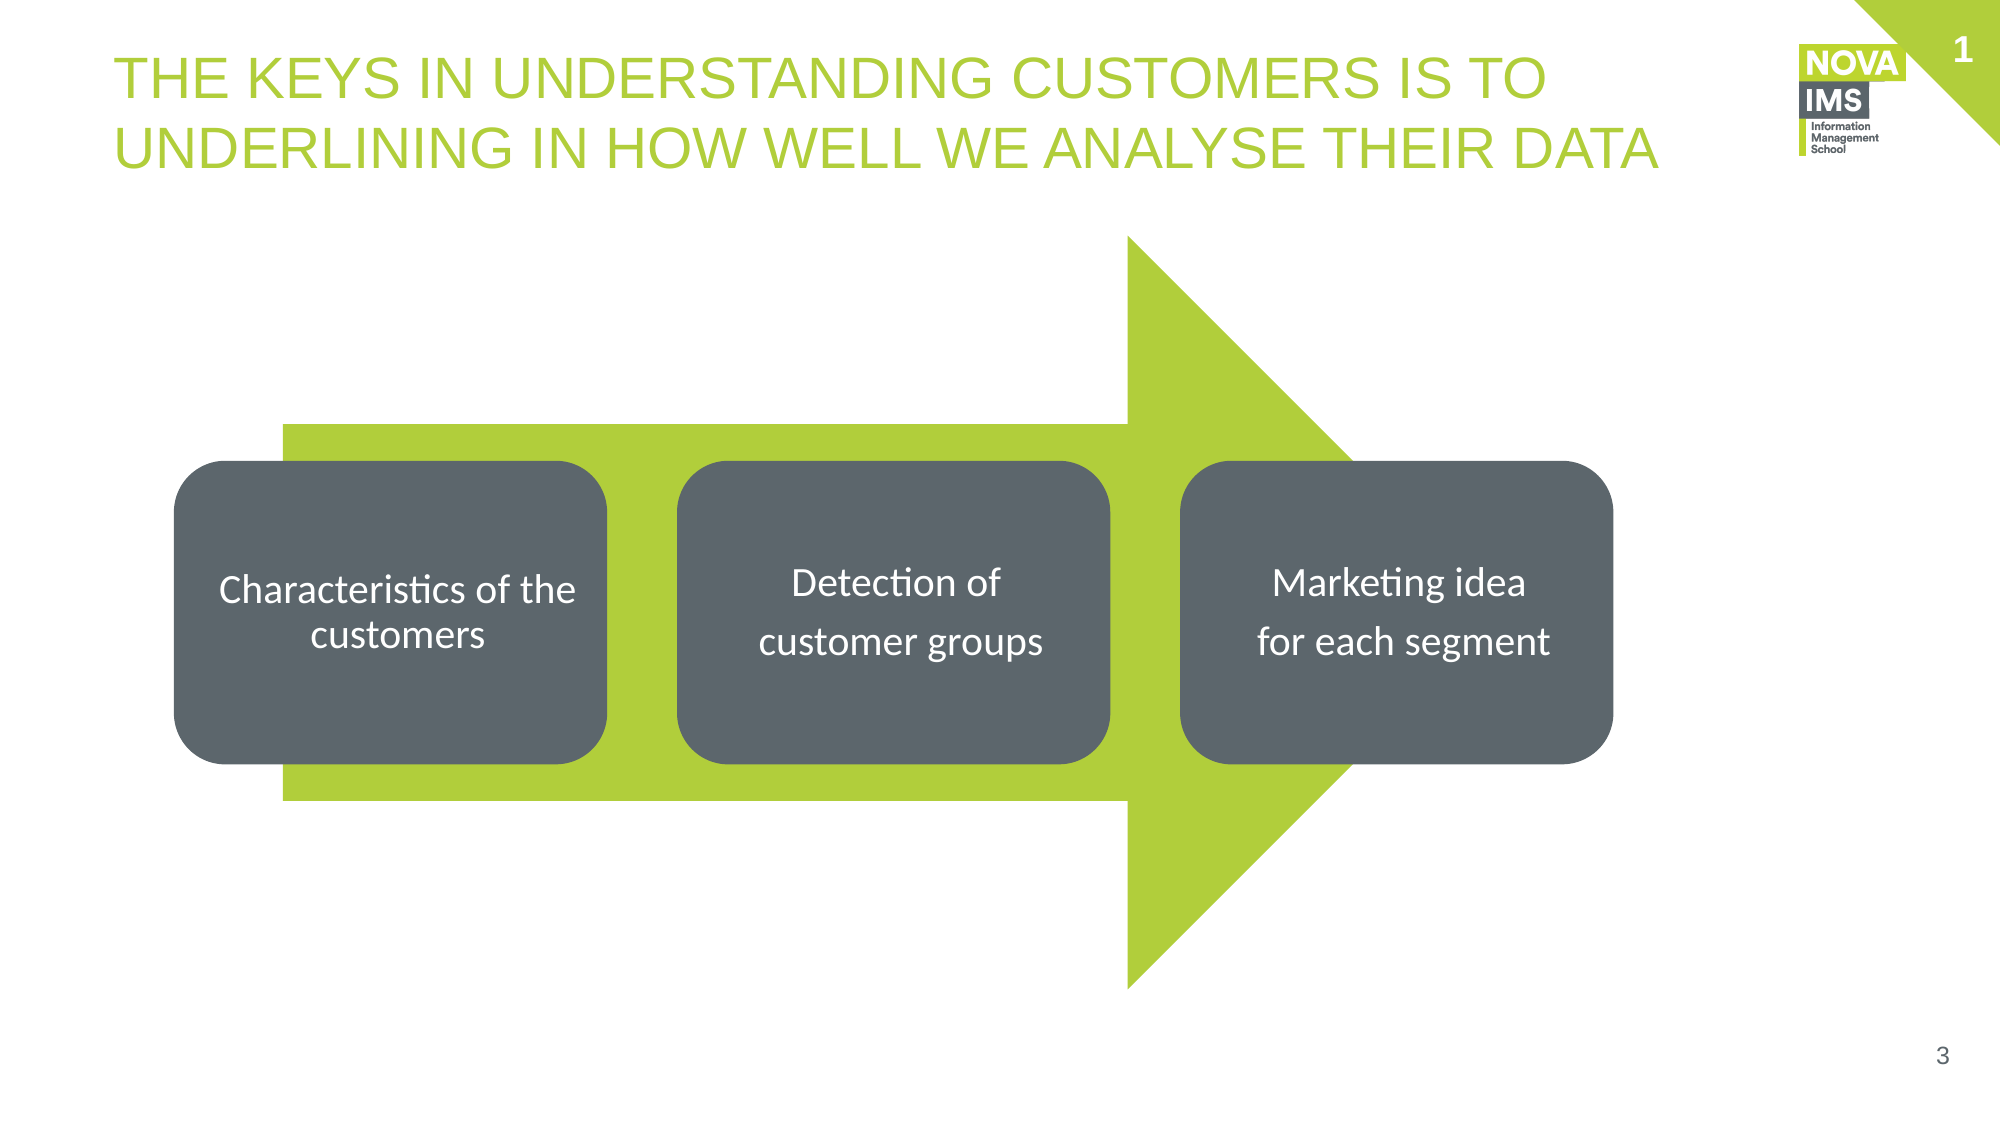

1
THE KEYS IN UNDERSTANDING CUSTOMERS IS TO UNDERLINING IN HOW WELL WE ANALYSE THEIR DATA
Characteristics of the customers
Detection of
customer groups
Marketing idea
for each segment

3